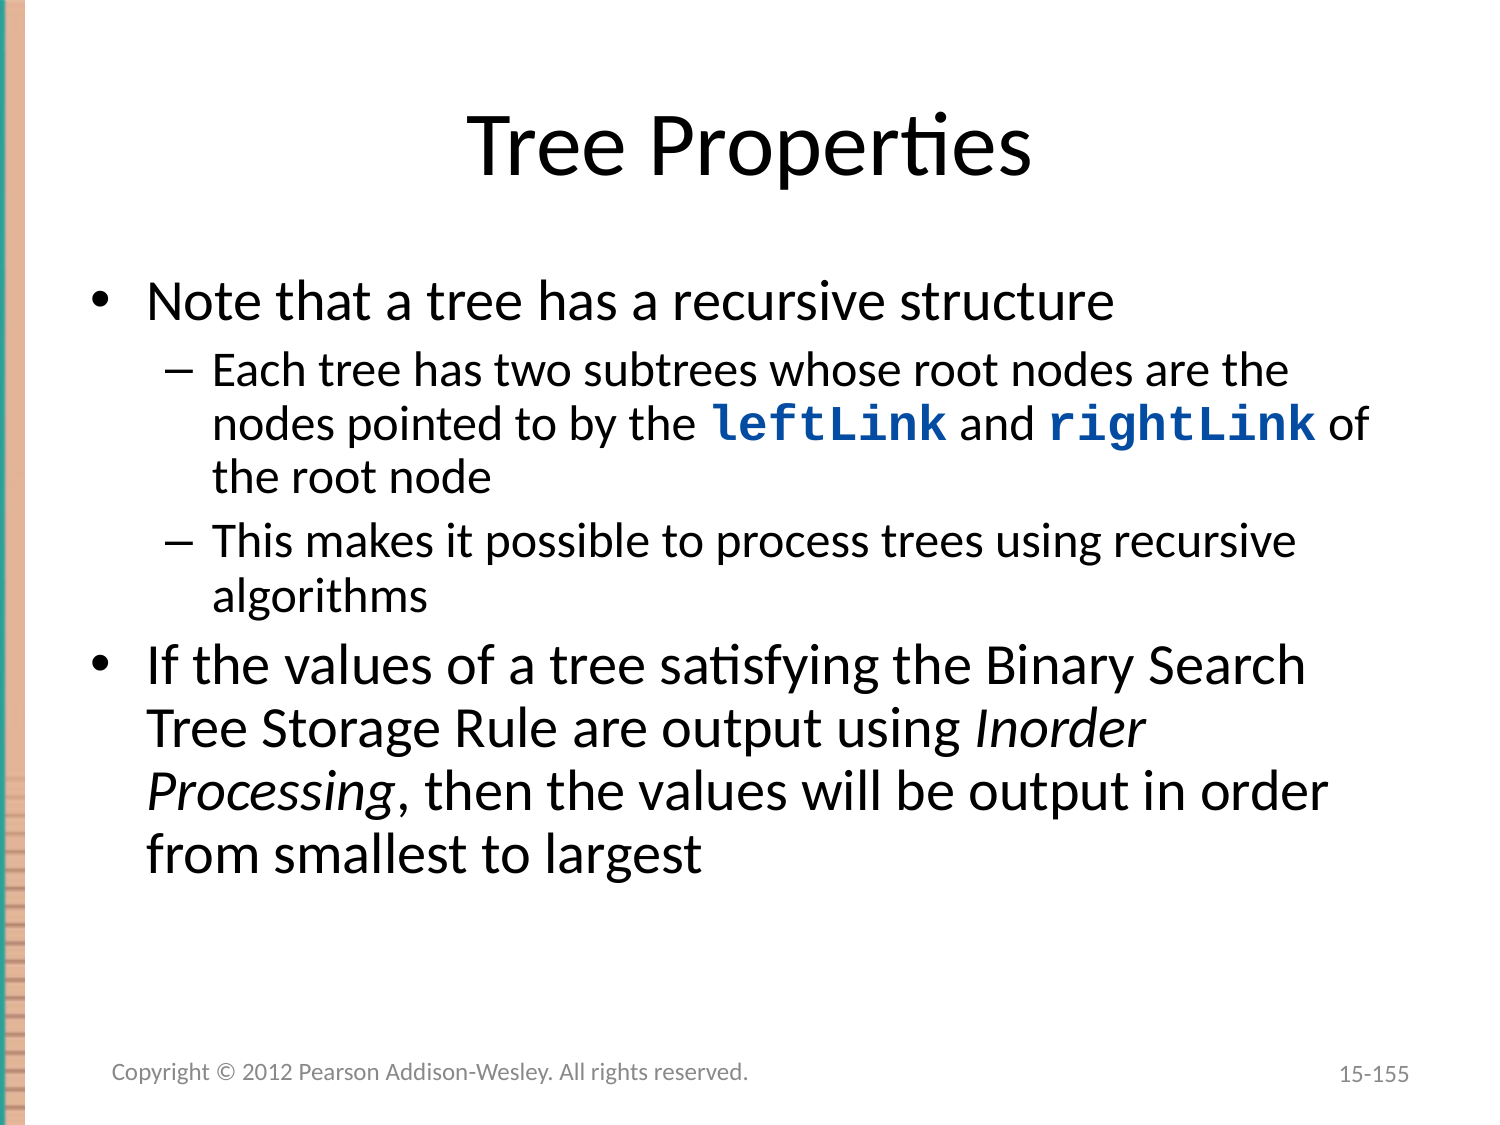

# Tree Properties
Note that a tree has a recursive structure
Each tree has two subtrees whose root nodes are the nodes pointed to by the leftLink and rightLink of the root node
This makes it possible to process trees using recursive algorithms
If the values of a tree satisfying the Binary Search Tree Storage Rule are output using Inorder Processing, then the values will be output in order from smallest to largest
Copyright © 2012 Pearson Addison-Wesley. All rights reserved.
15-155